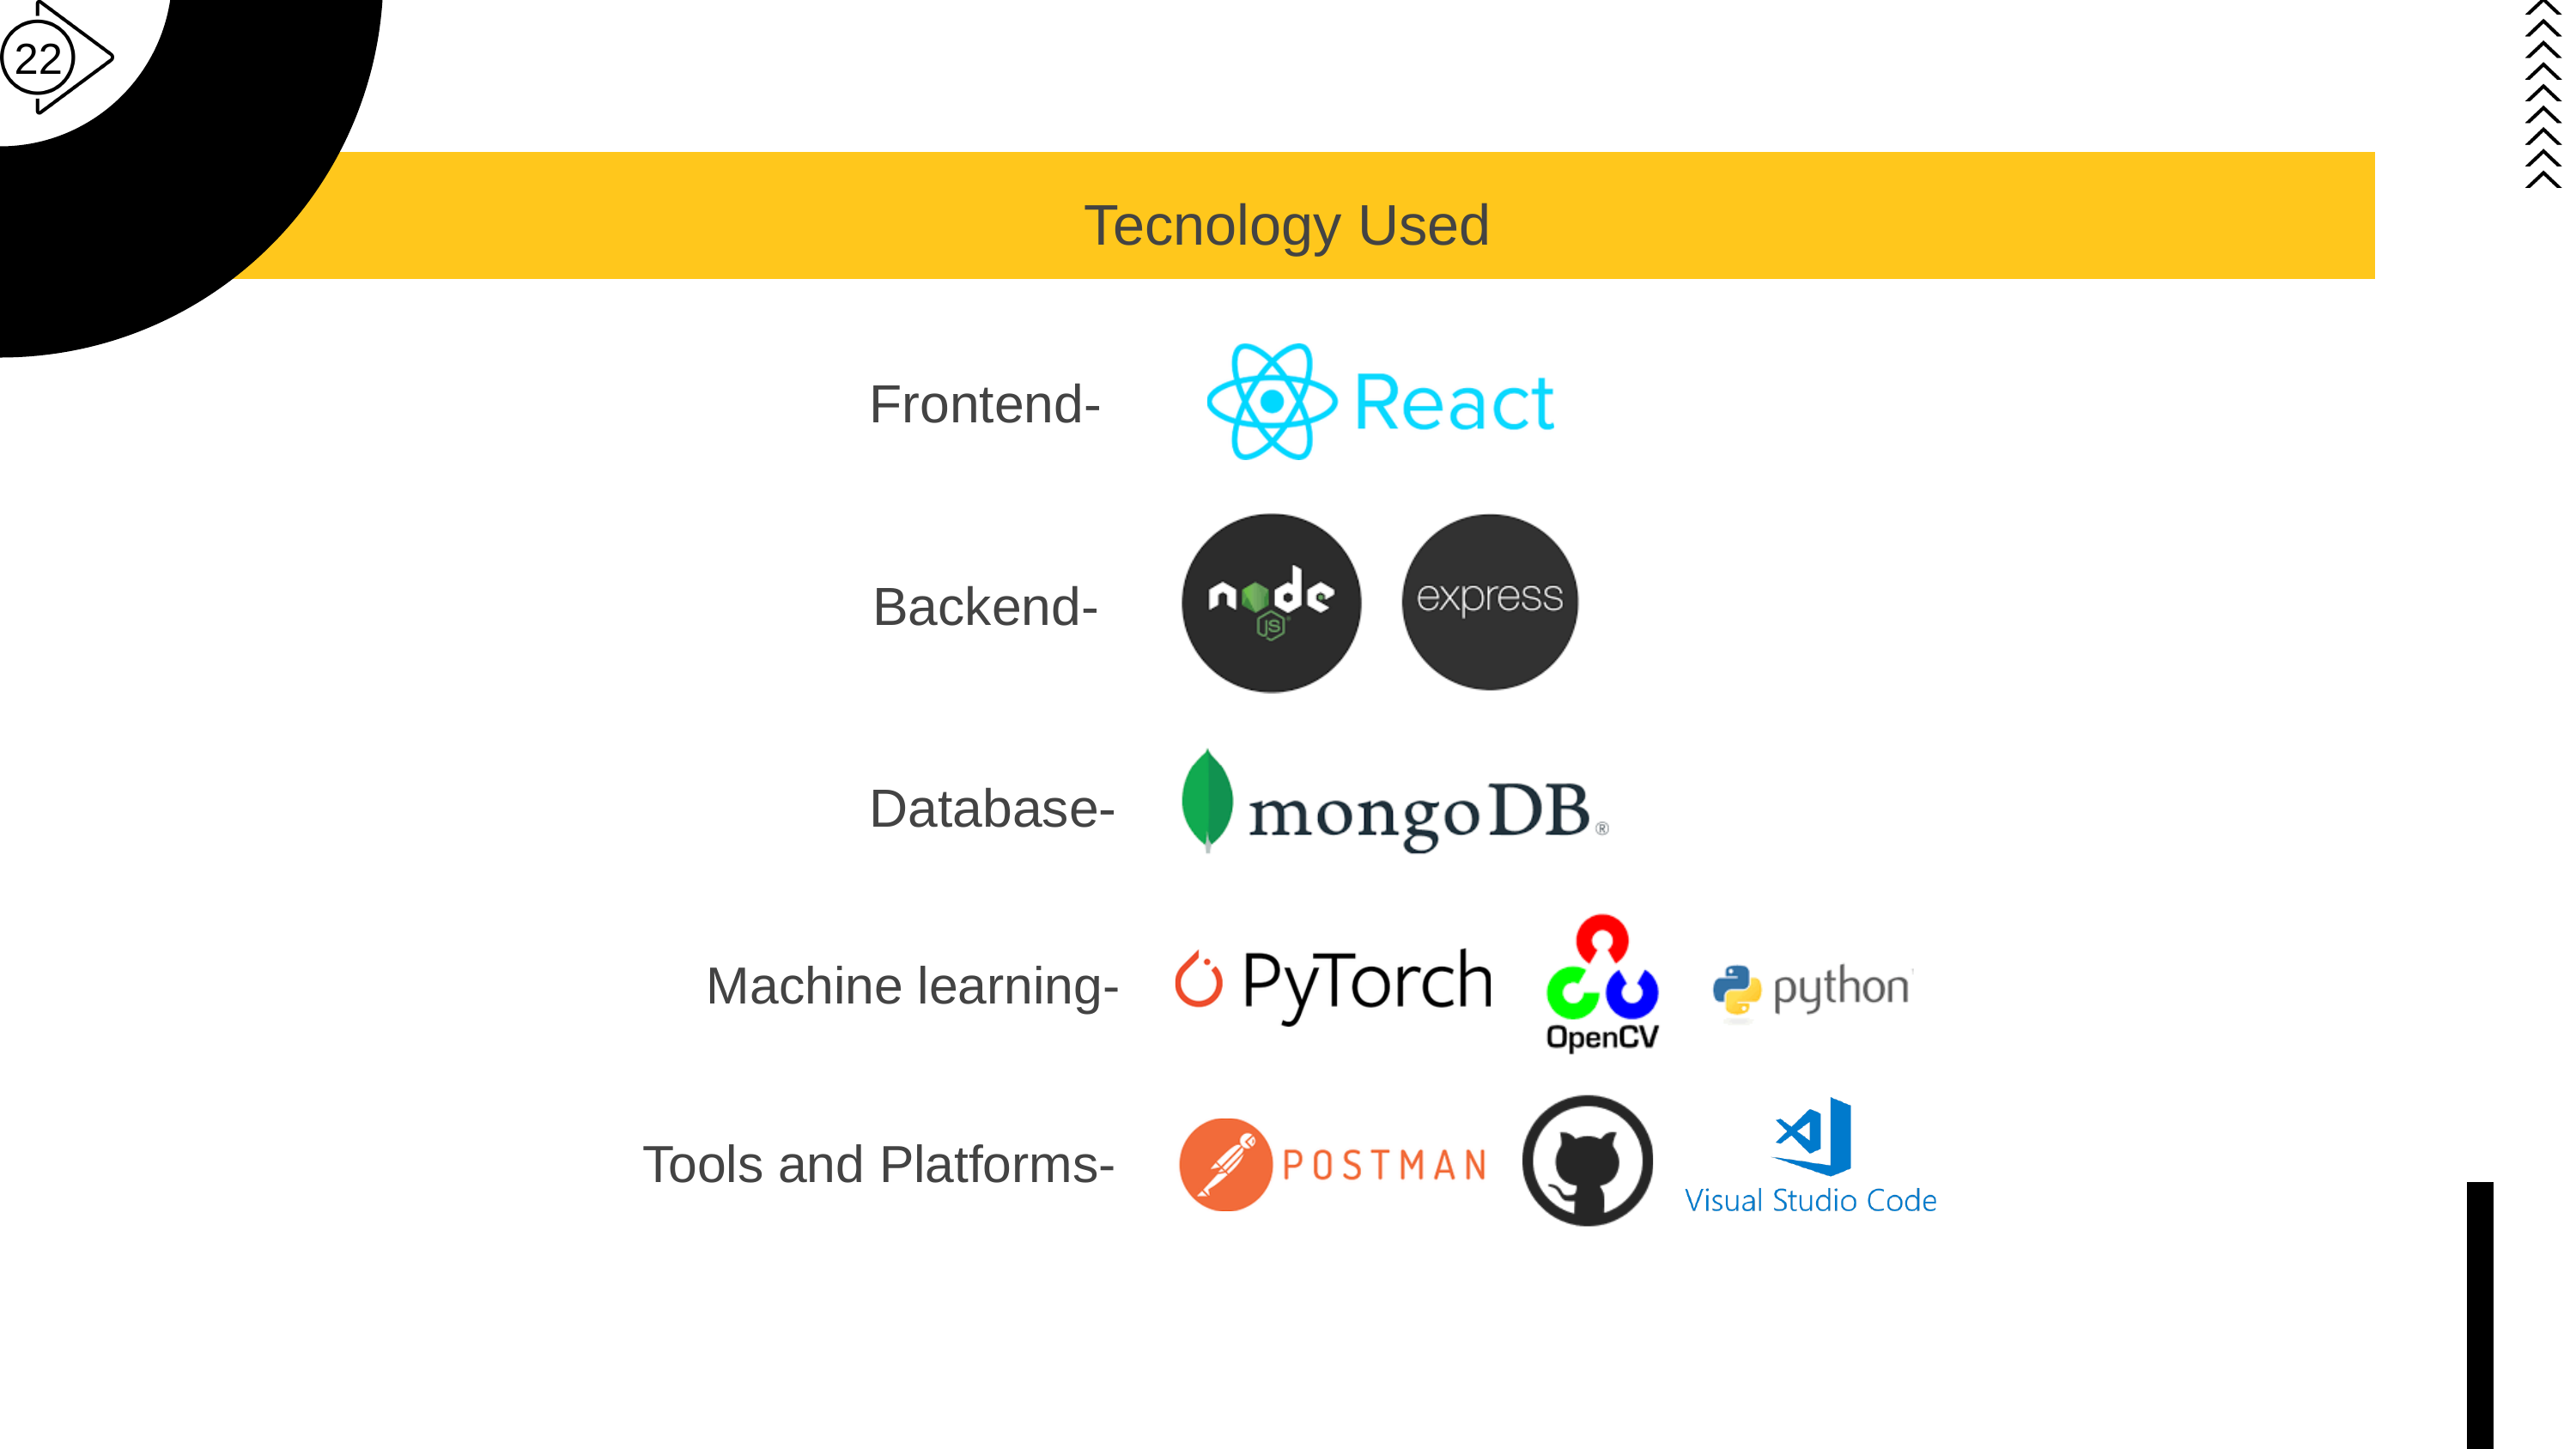

22

Tecnology Used

Frontend-

Backend-

Database-

Machine learning-

Tools and Platforms-